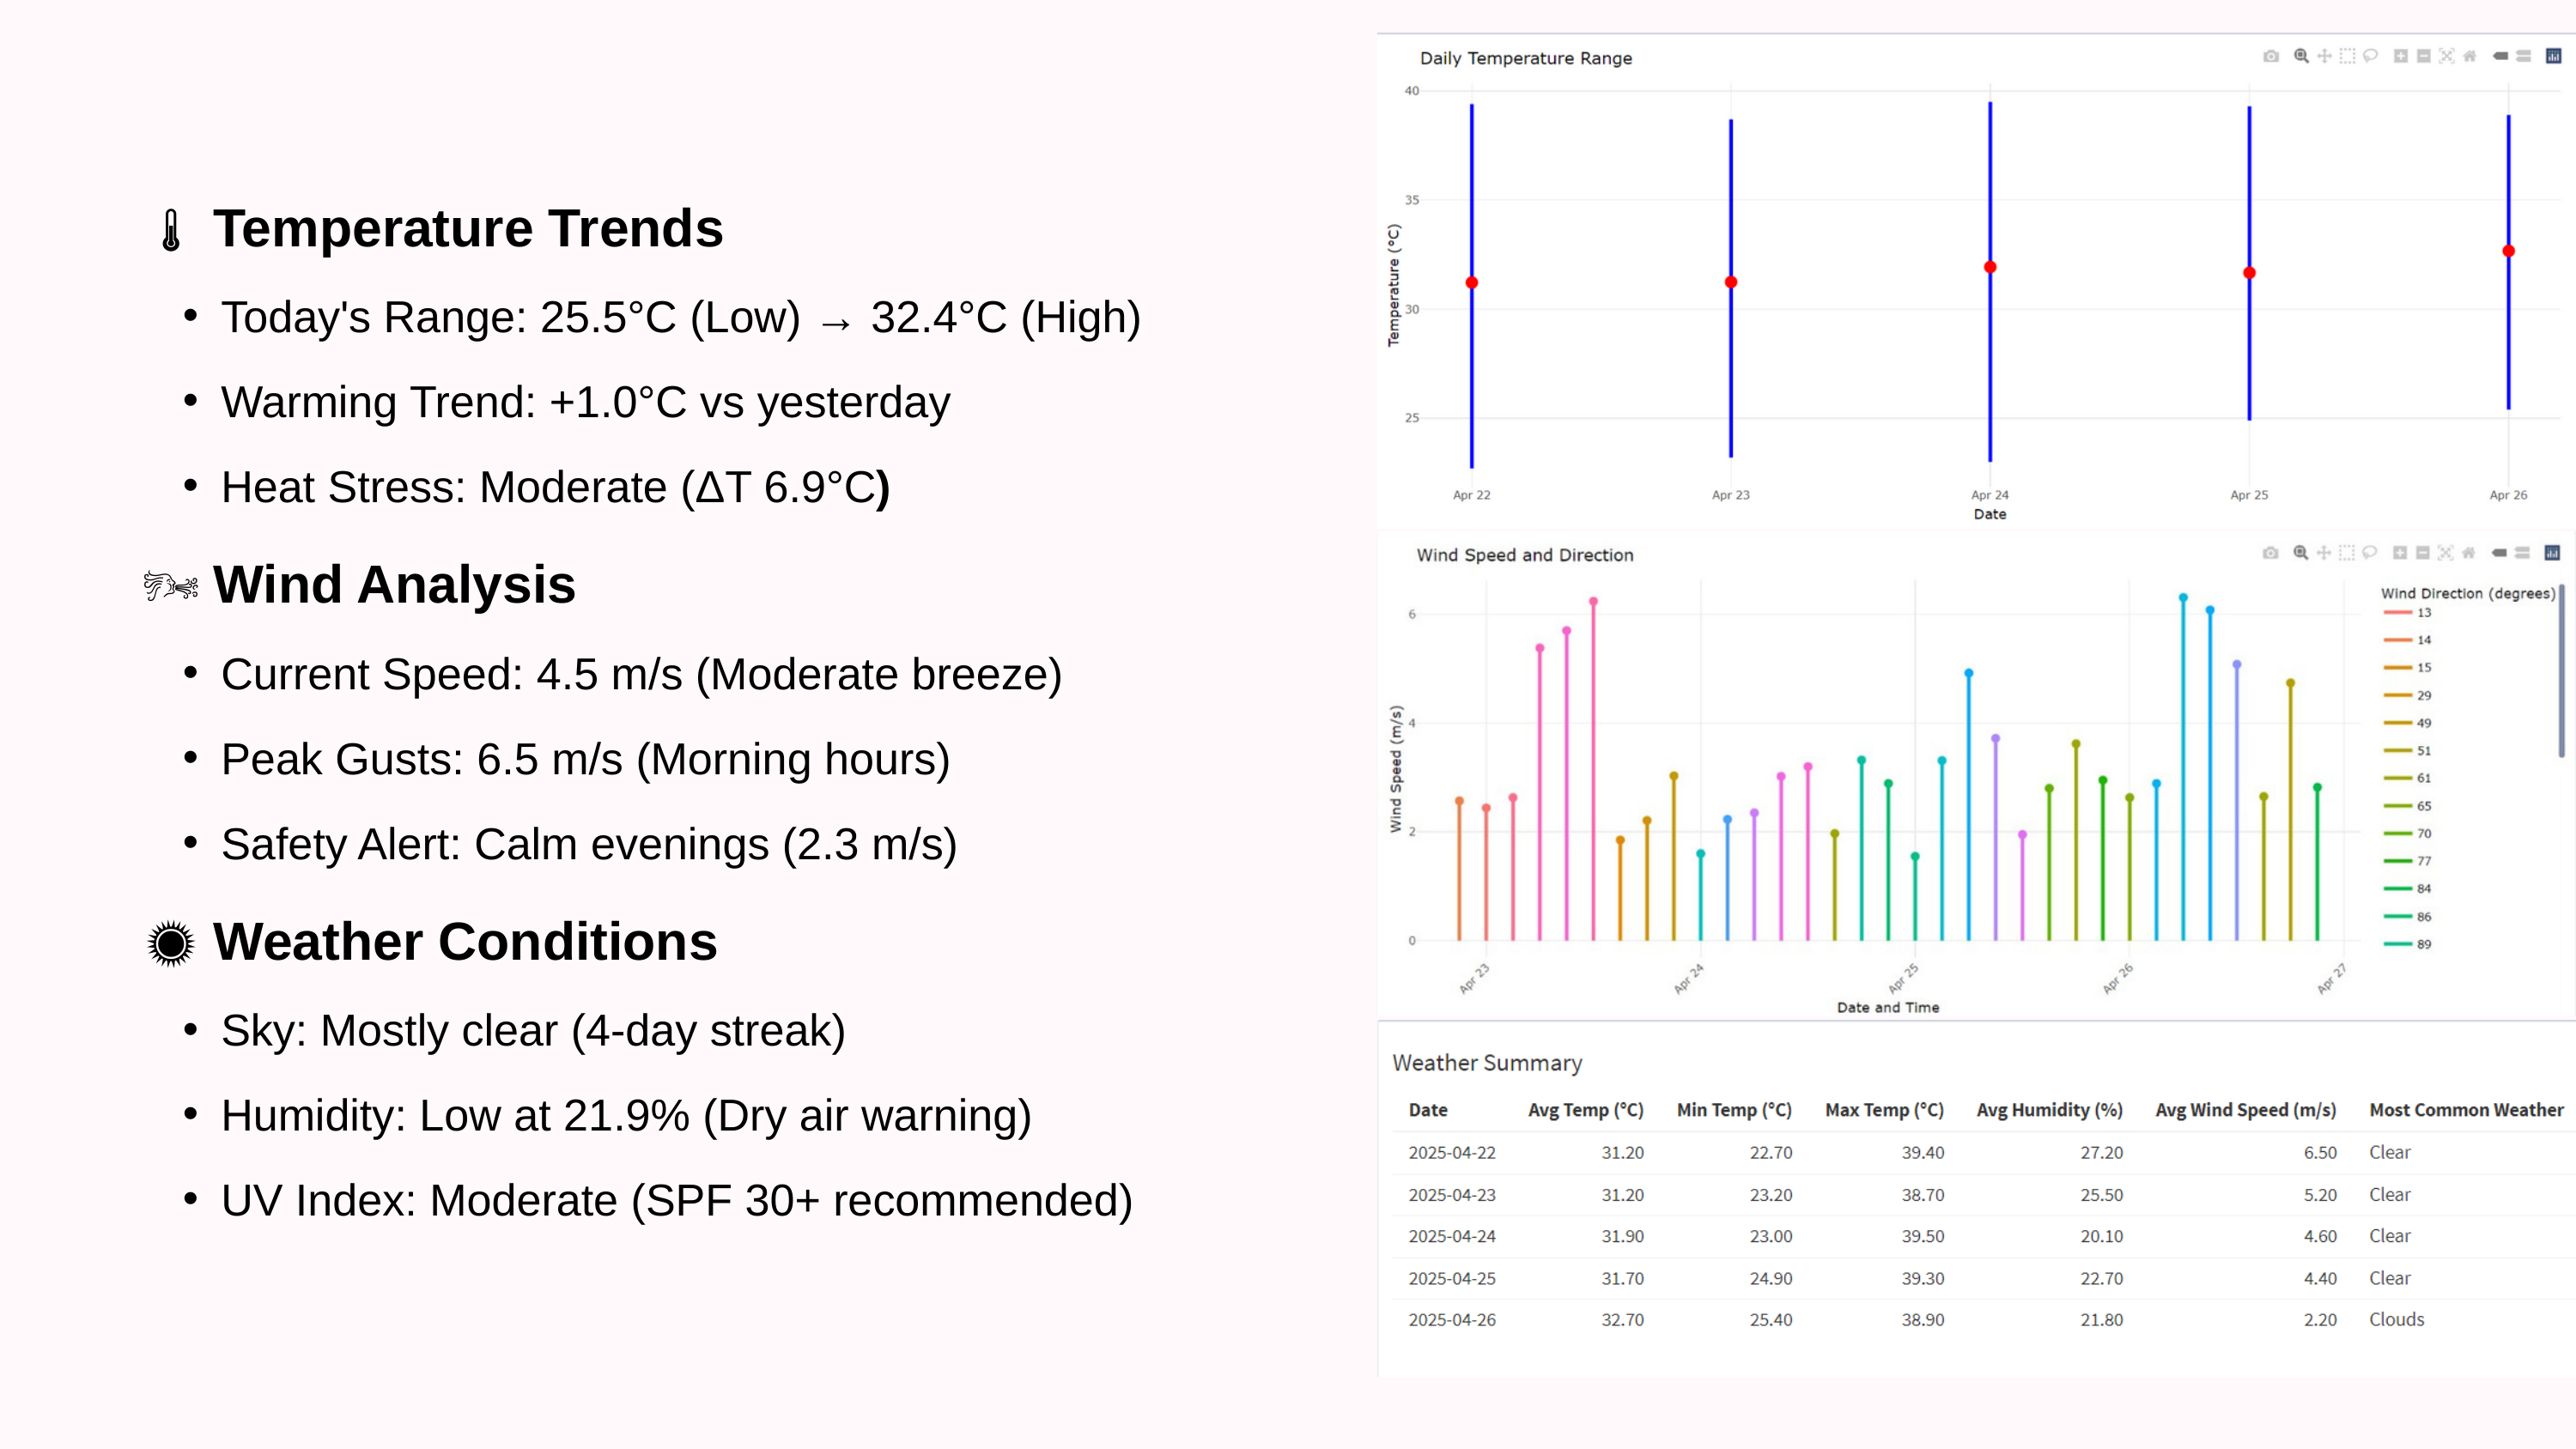

🌡 Temperature Trends
Today's Range: 25.5°C (Low) → 32.4°C (High)
Warming Trend: +1.0°C vs yesterday
Heat Stress: Moderate (ΔT 6.9°C)
🌬 Wind Analysis
Current Speed: 4.5 m/s (Moderate breeze)
Peak Gusts: 6.5 m/s (Morning hours)
Safety Alert: Calm evenings (2.3 m/s)
☀ Weather Conditions
Sky: Mostly clear (4-day streak)
Humidity: Low at 21.9% (Dry air warning)
UV Index: Moderate (SPF 30+ recommended)